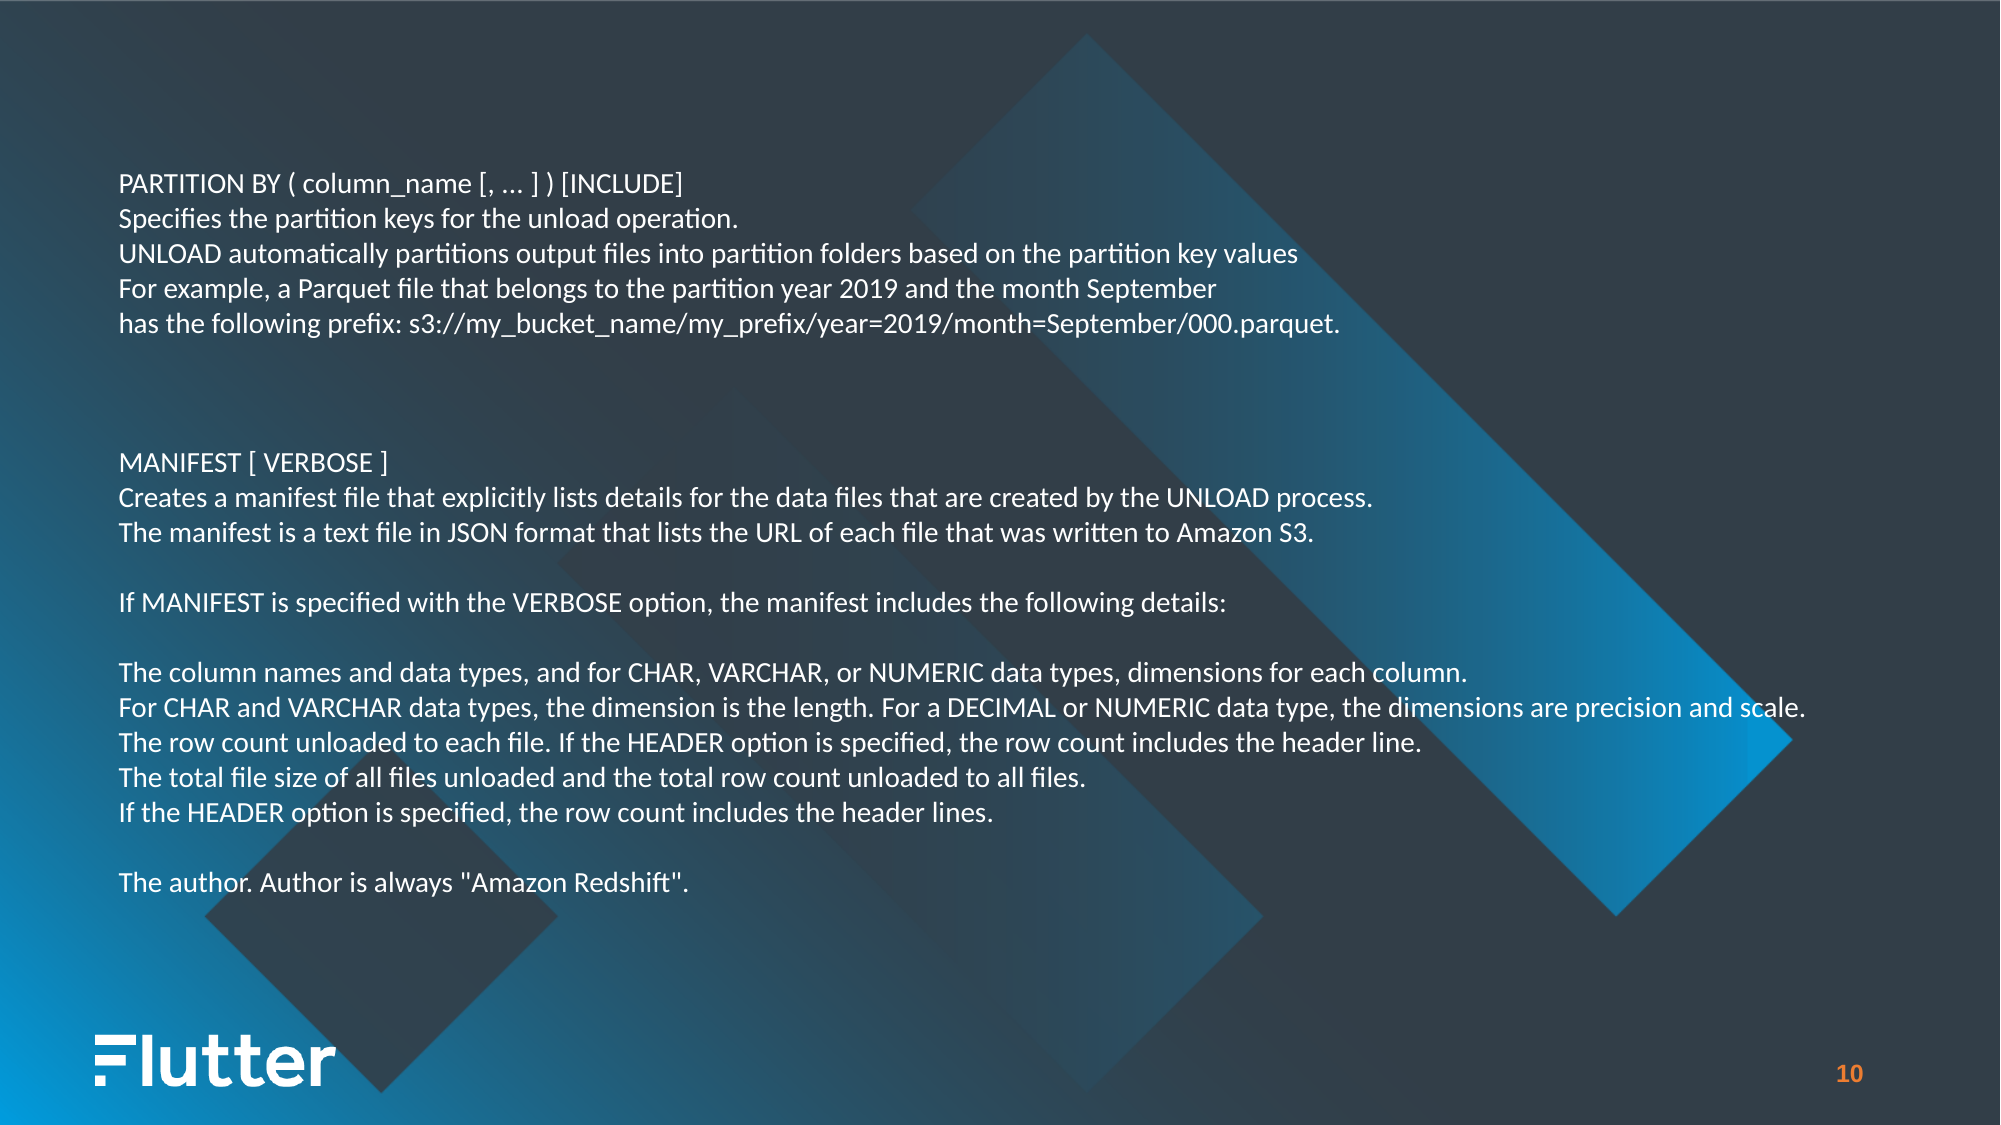

PARTITION BY ( column_name [, ... ] ) [INCLUDE]
Specifies the partition keys for the unload operation.
UNLOAD automatically partitions output files into partition folders based on the partition key values
For example, a Parquet file that belongs to the partition year 2019 and the month September
has the following prefix: s3://my_bucket_name/my_prefix/year=2019/month=September/000.parquet.

MANIFEST [ VERBOSE ]
Creates a manifest file that explicitly lists details for the data files that are created by the UNLOAD process.
The manifest is a text file in JSON format that lists the URL of each file that was written to Amazon S3.

If MANIFEST is specified with the VERBOSE option, the manifest includes the following details:

The column names and data types, and for CHAR, VARCHAR, or NUMERIC data types, dimensions for each column.
For CHAR and VARCHAR data types, the dimension is the length. For a DECIMAL or NUMERIC data type, the dimensions are precision and scale.
The row count unloaded to each file. If the HEADER option is specified, the row count includes the header line.
The total file size of all files unloaded and the total row count unloaded to all files.
If the HEADER option is specified, the row count includes the header lines.

The author. Author is always "Amazon Redshift".